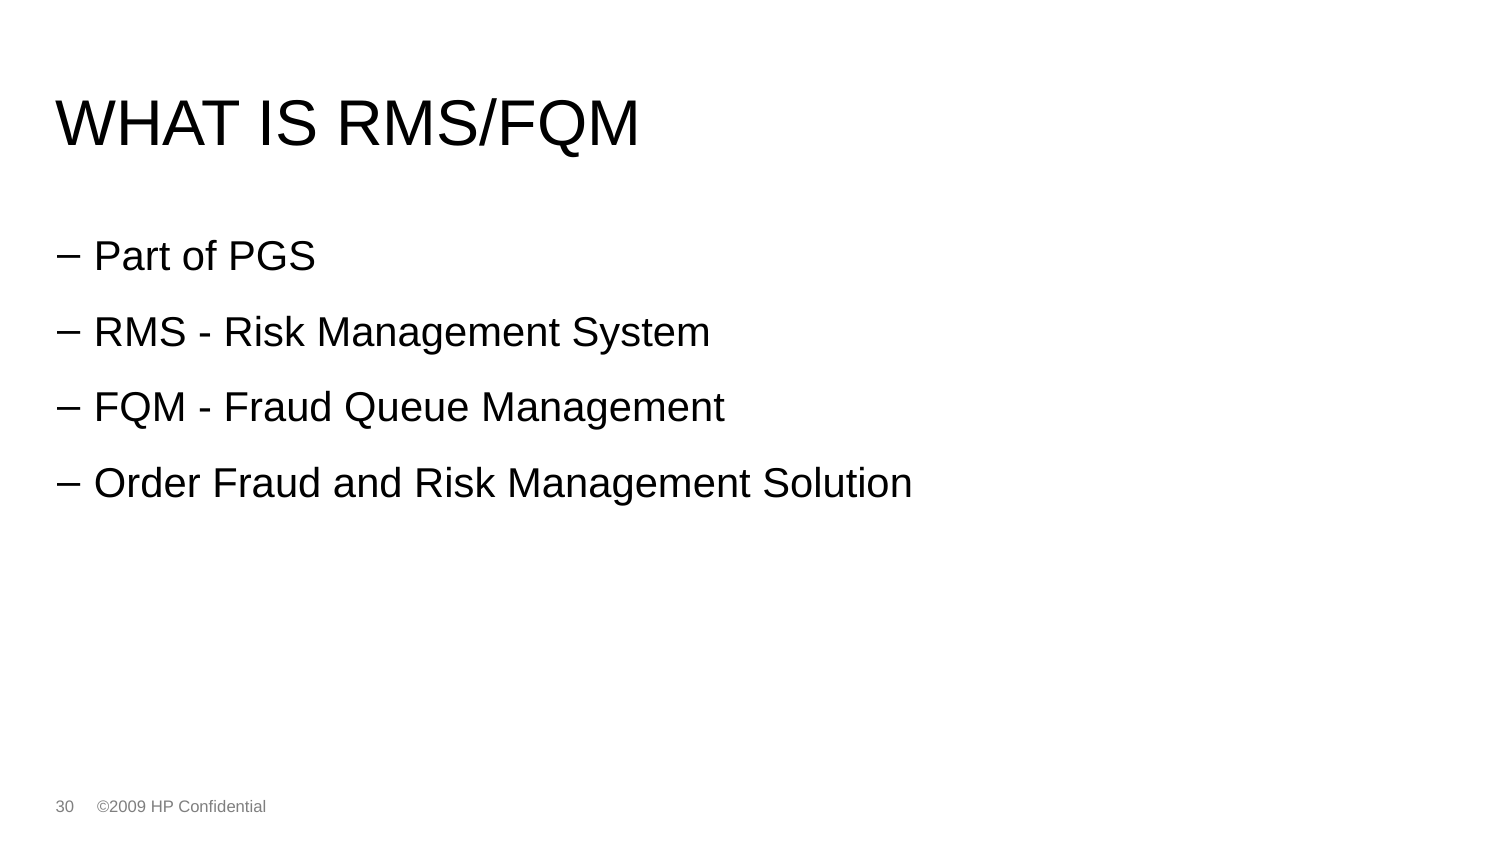

# What is RMS/FQM
Part of PGS
RMS - Risk Management System
FQM - Fraud Queue Management
Order Fraud and Risk Management Solution